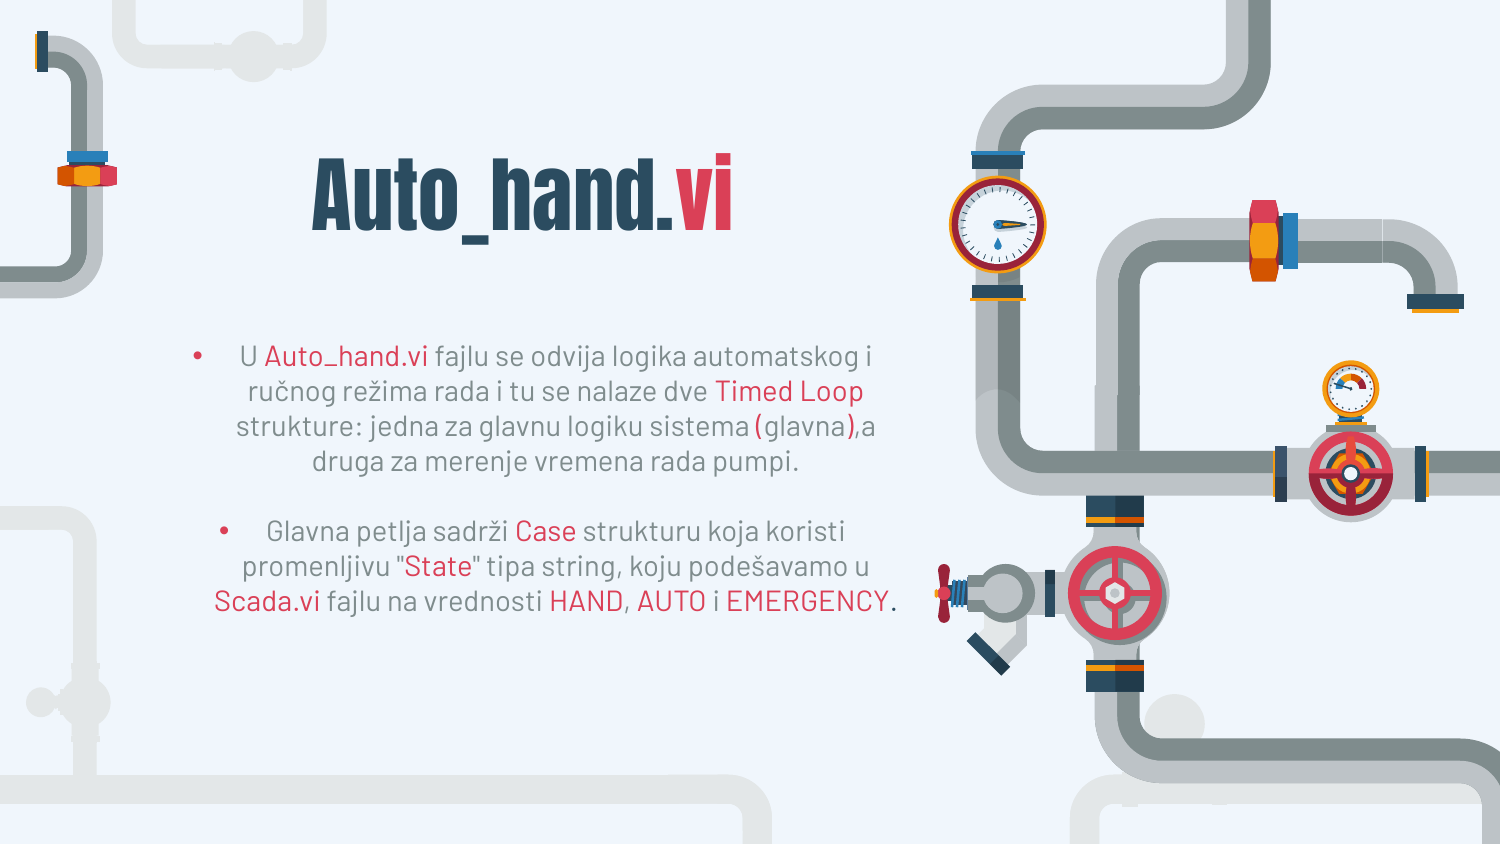

# Auto_hand.vi

U Auto_hand.vi fajlu se odvija logika automatskog i ručnog režima rada i tu se nalaze dve Timed Loop strukture: jedna za glavnu logiku sistema (glavna),a druga za merenje vremena rada pumpi.

Glavna petlja sadrži Case strukturu koja koristi promenljivu "State" tipa string, koju podešavamo u Scada.vi fajlu na vrednosti HAND, AUTO i EMERGENCY.